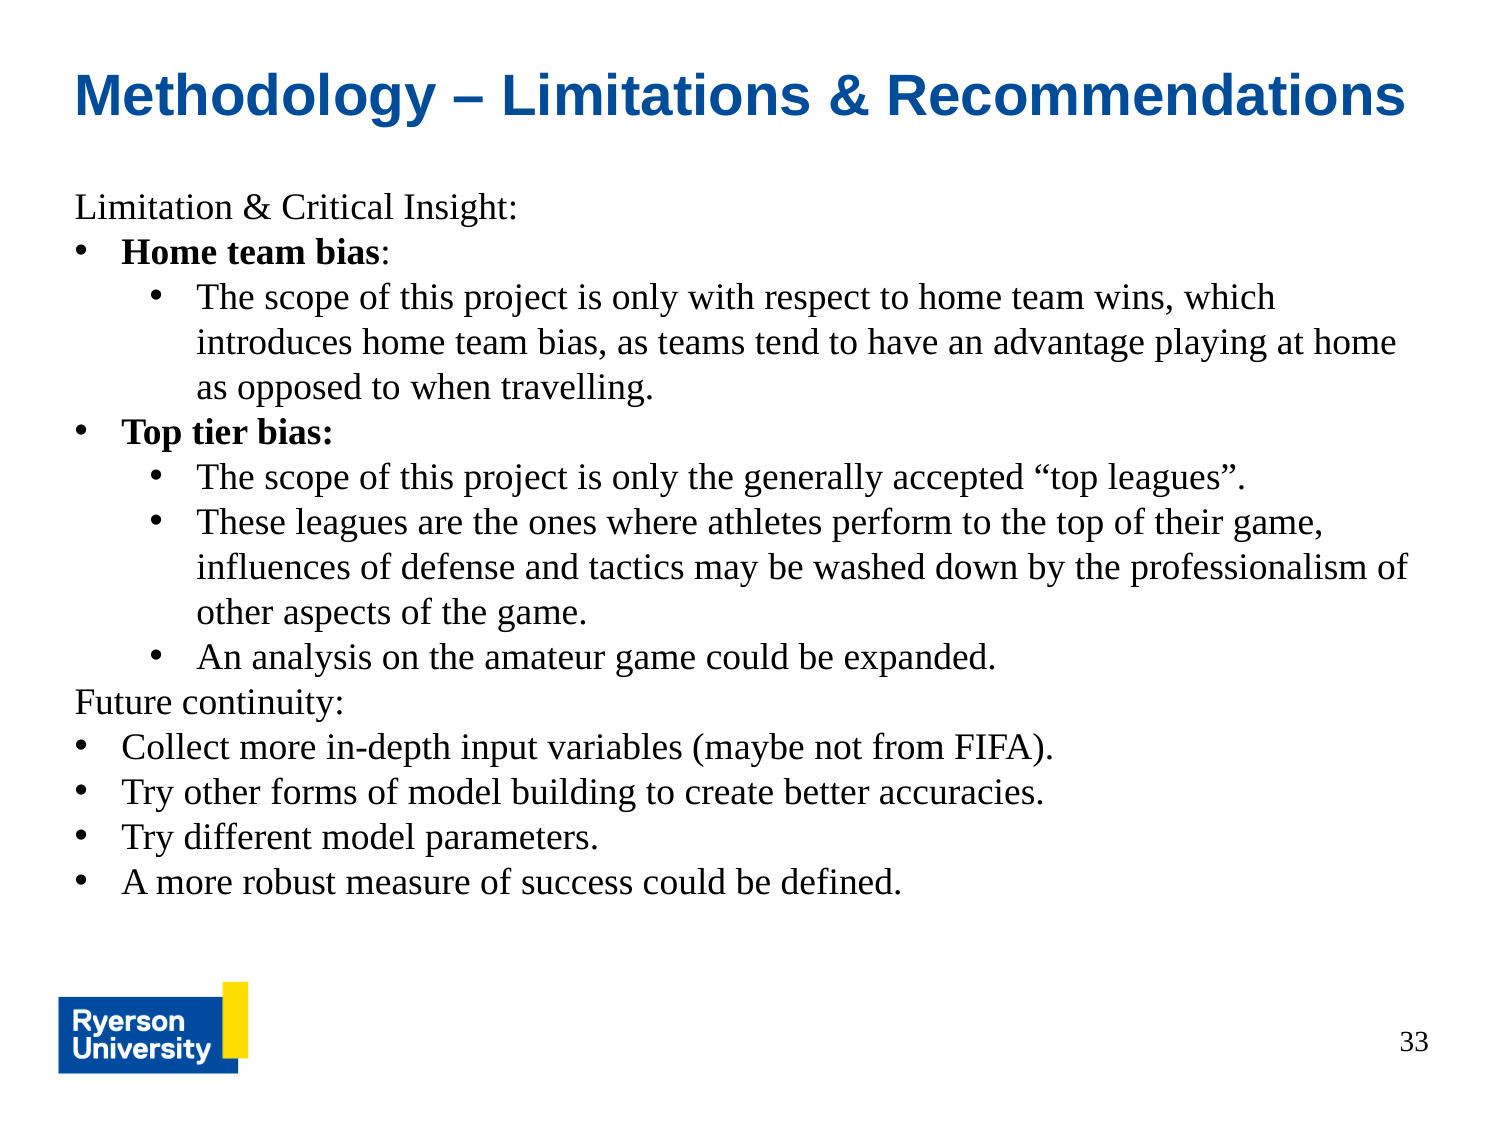

Methodology – Limitations & Recommendations
Limitation & Critical Insight:
Home team bias:
The scope of this project is only with respect to home team wins, which introduces home team bias, as teams tend to have an advantage playing at home as opposed to when travelling.
Top tier bias:
The scope of this project is only the generally accepted “top leagues”.
These leagues are the ones where athletes perform to the top of their game, influences of defense and tactics may be washed down by the professionalism of other aspects of the game.
An analysis on the amateur game could be expanded.
Future continuity:
Collect more in-depth input variables (maybe not from FIFA).
Try other forms of model building to create better accuracies.
Try different model parameters.
A more robust measure of success could be defined.
33